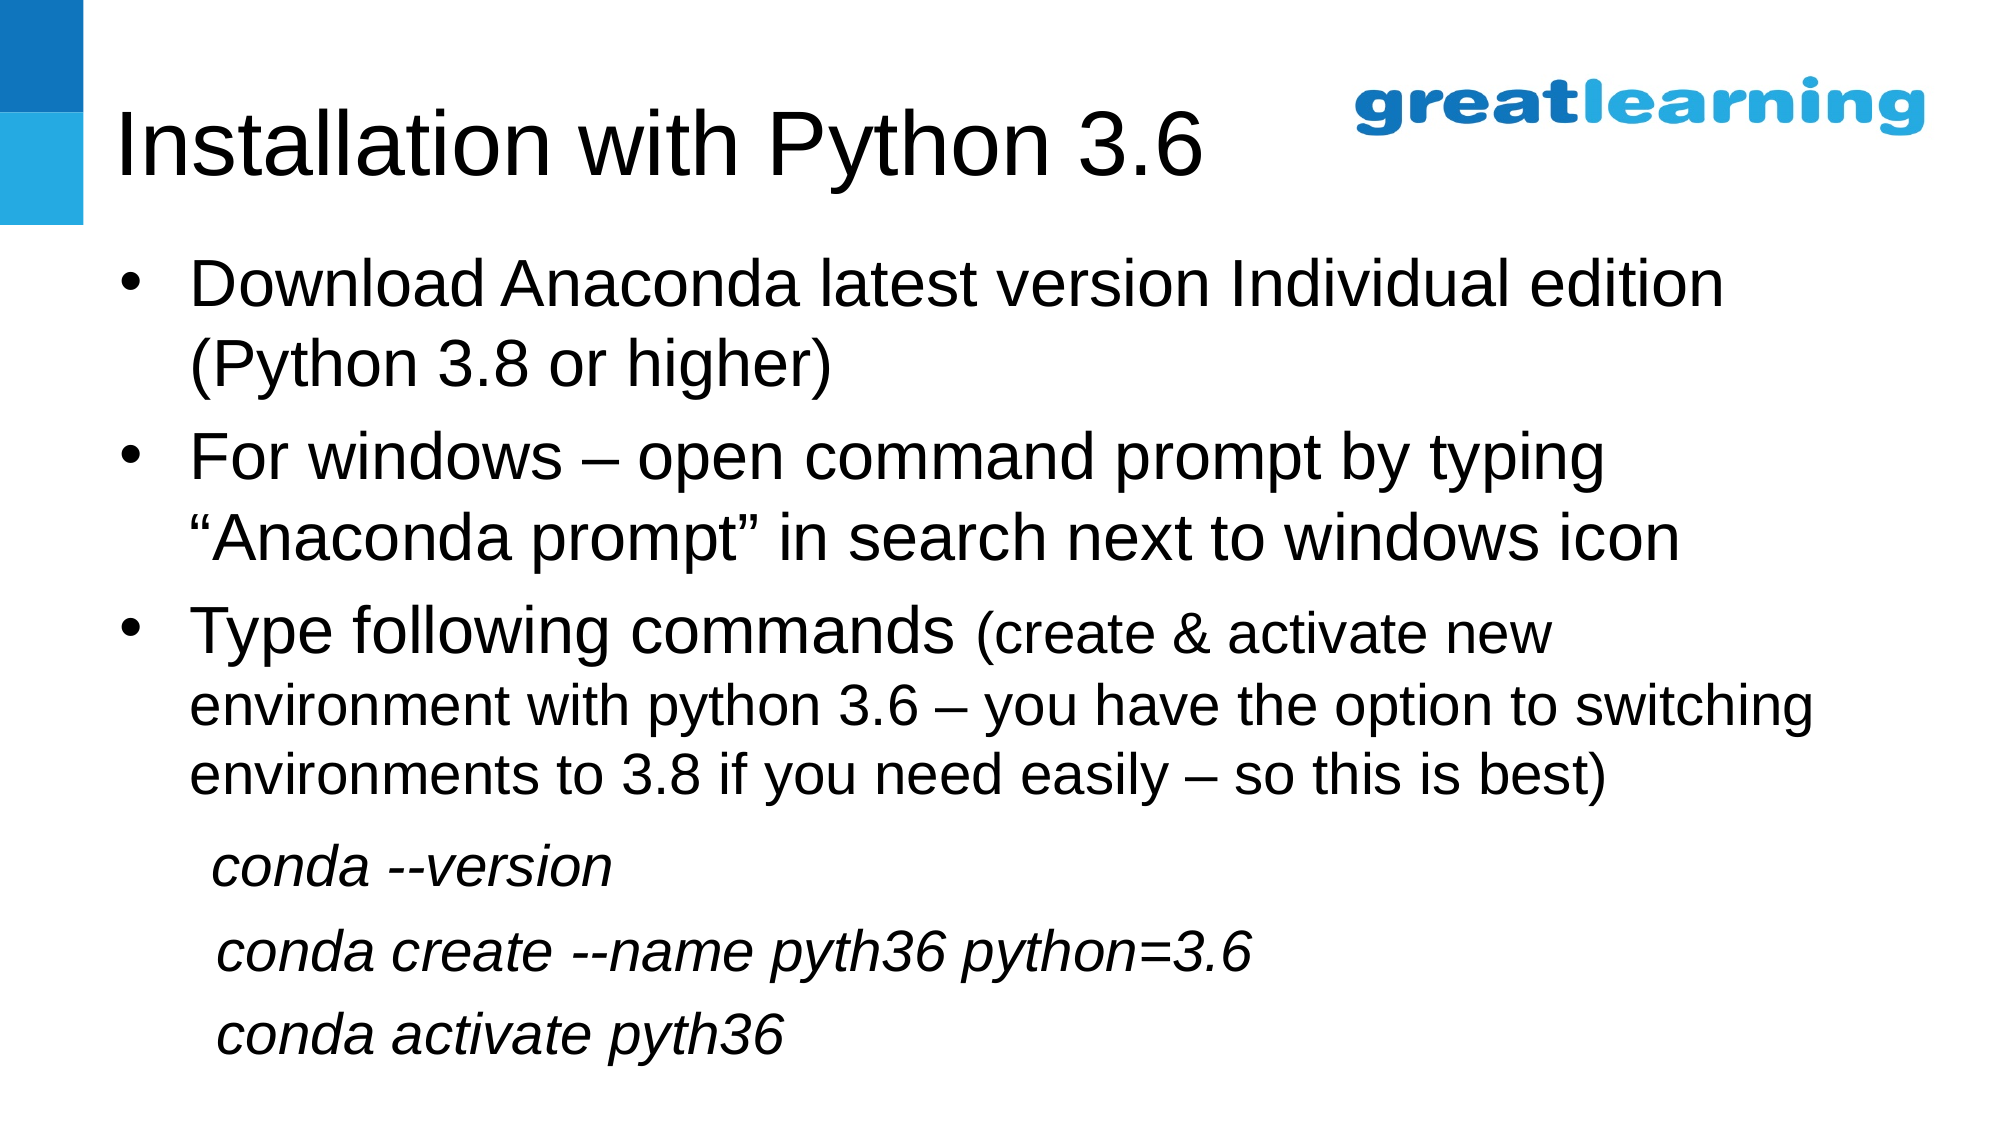

# Installation with Python 3.6
Download Anaconda latest version Individual edition (Python 3.8 or higher)
For windows – open command prompt by typing “Anaconda prompt” in search next to windows icon
Type following commands (create & activate new environment with python 3.6 – you have the option to switching environments to 3.8 if you need easily – so this is best)
     conda --version
      conda create --name pyth36 python=3.6
      conda activate pyth36